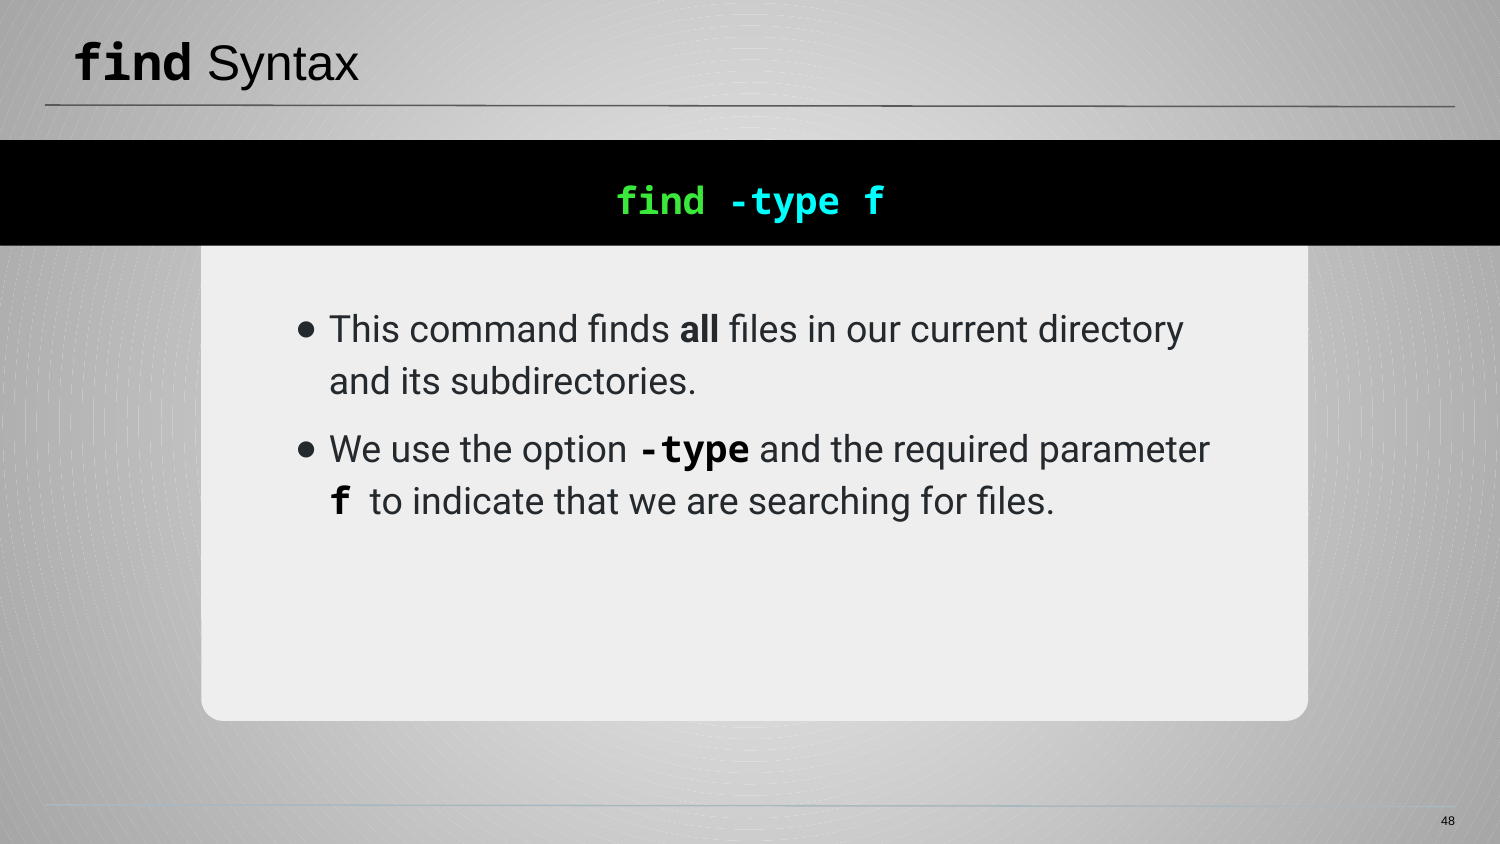

# find Syntax
find -type f

This command finds all files in our current directory and its subdirectories.
We use the option -type and the required parameter f  to indicate that we are searching for files.
48